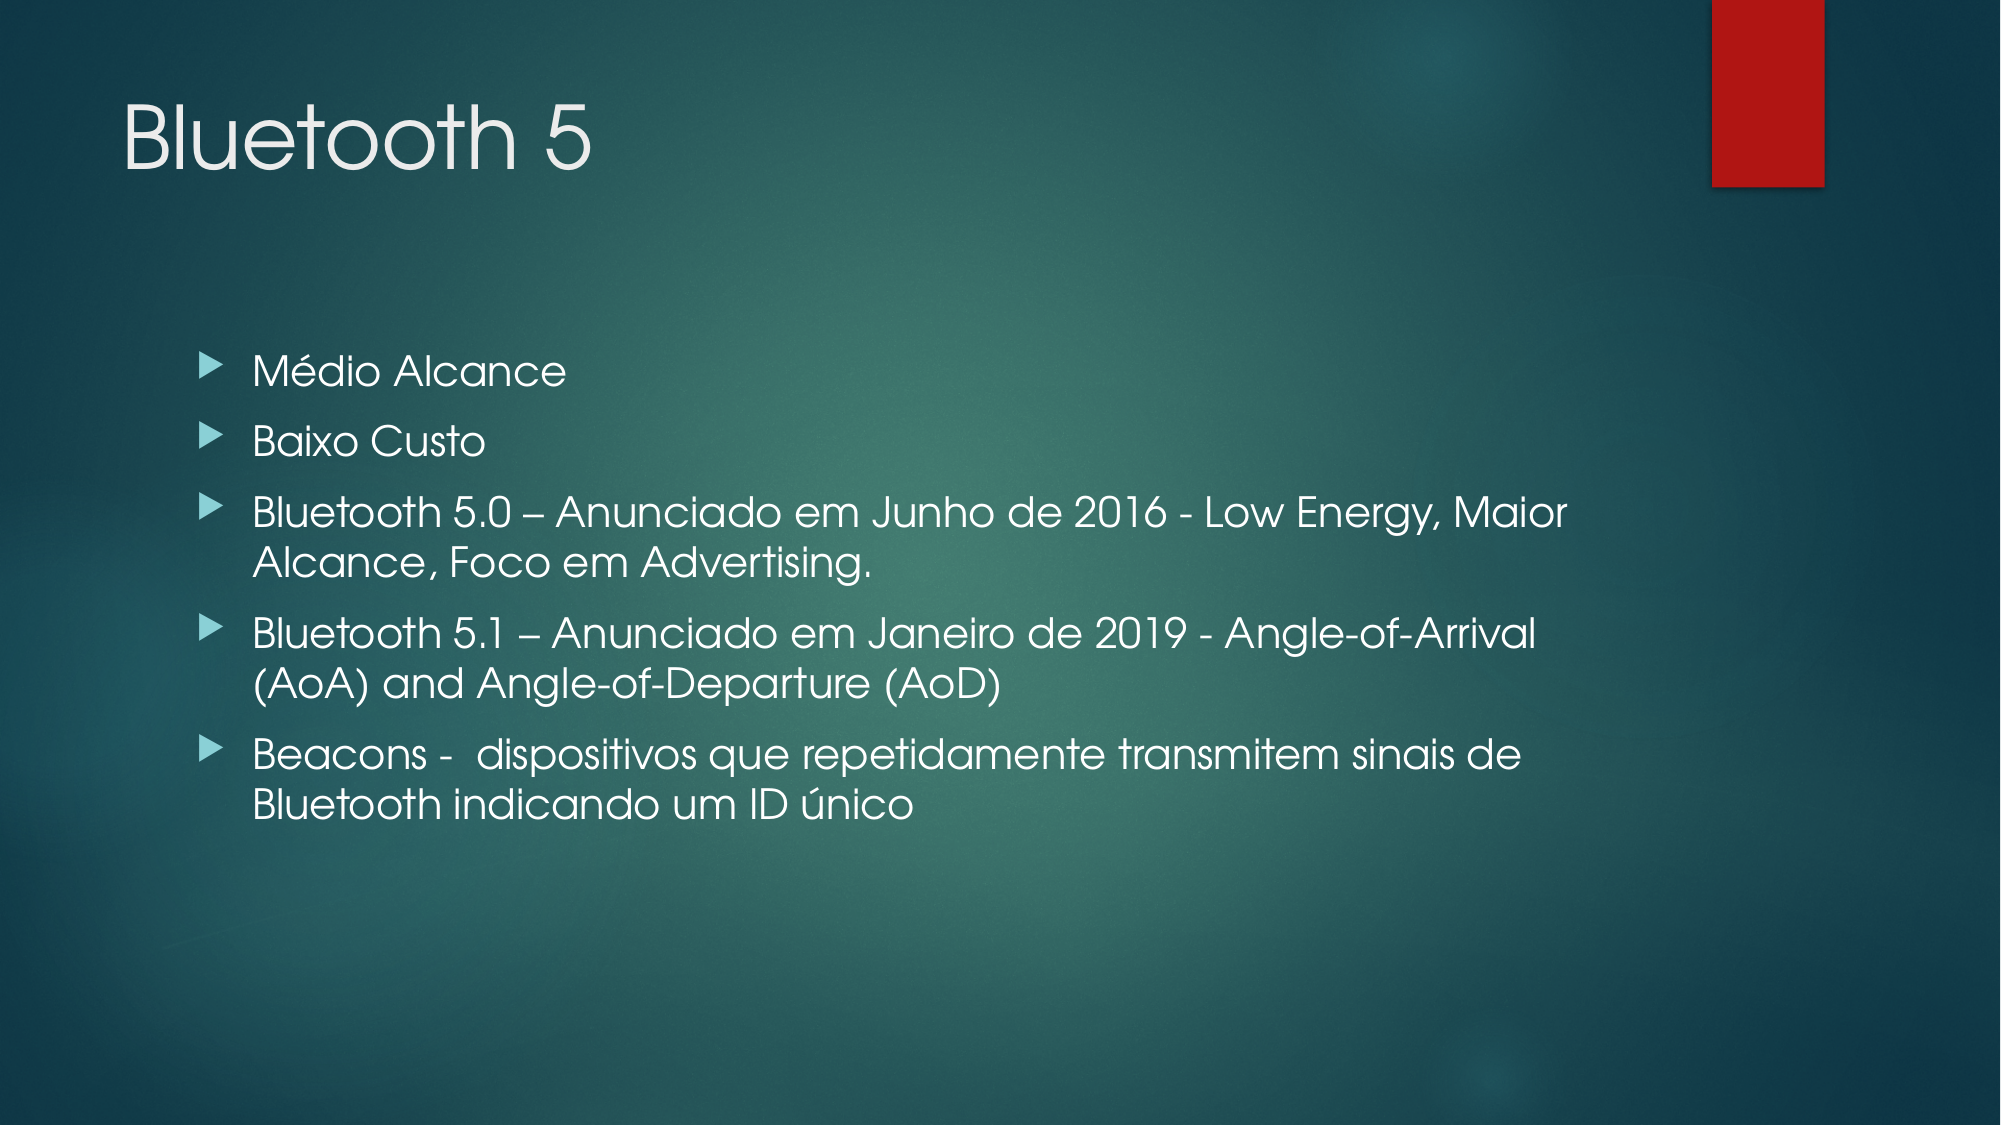

# Bluetooth 5
Médio Alcance
Baixo Custo
Bluetooth 5.0 – Anunciado em Junho de 2016 - Low Energy, Maior Alcance, Foco em Advertising.
Bluetooth 5.1 – Anunciado em Janeiro de 2019 - Angle-of-Arrival (AoA) and Angle-of-Departure (AoD)
Beacons -  dispositivos que repetidamente transmitem sinais de Bluetooth indicando um ID único